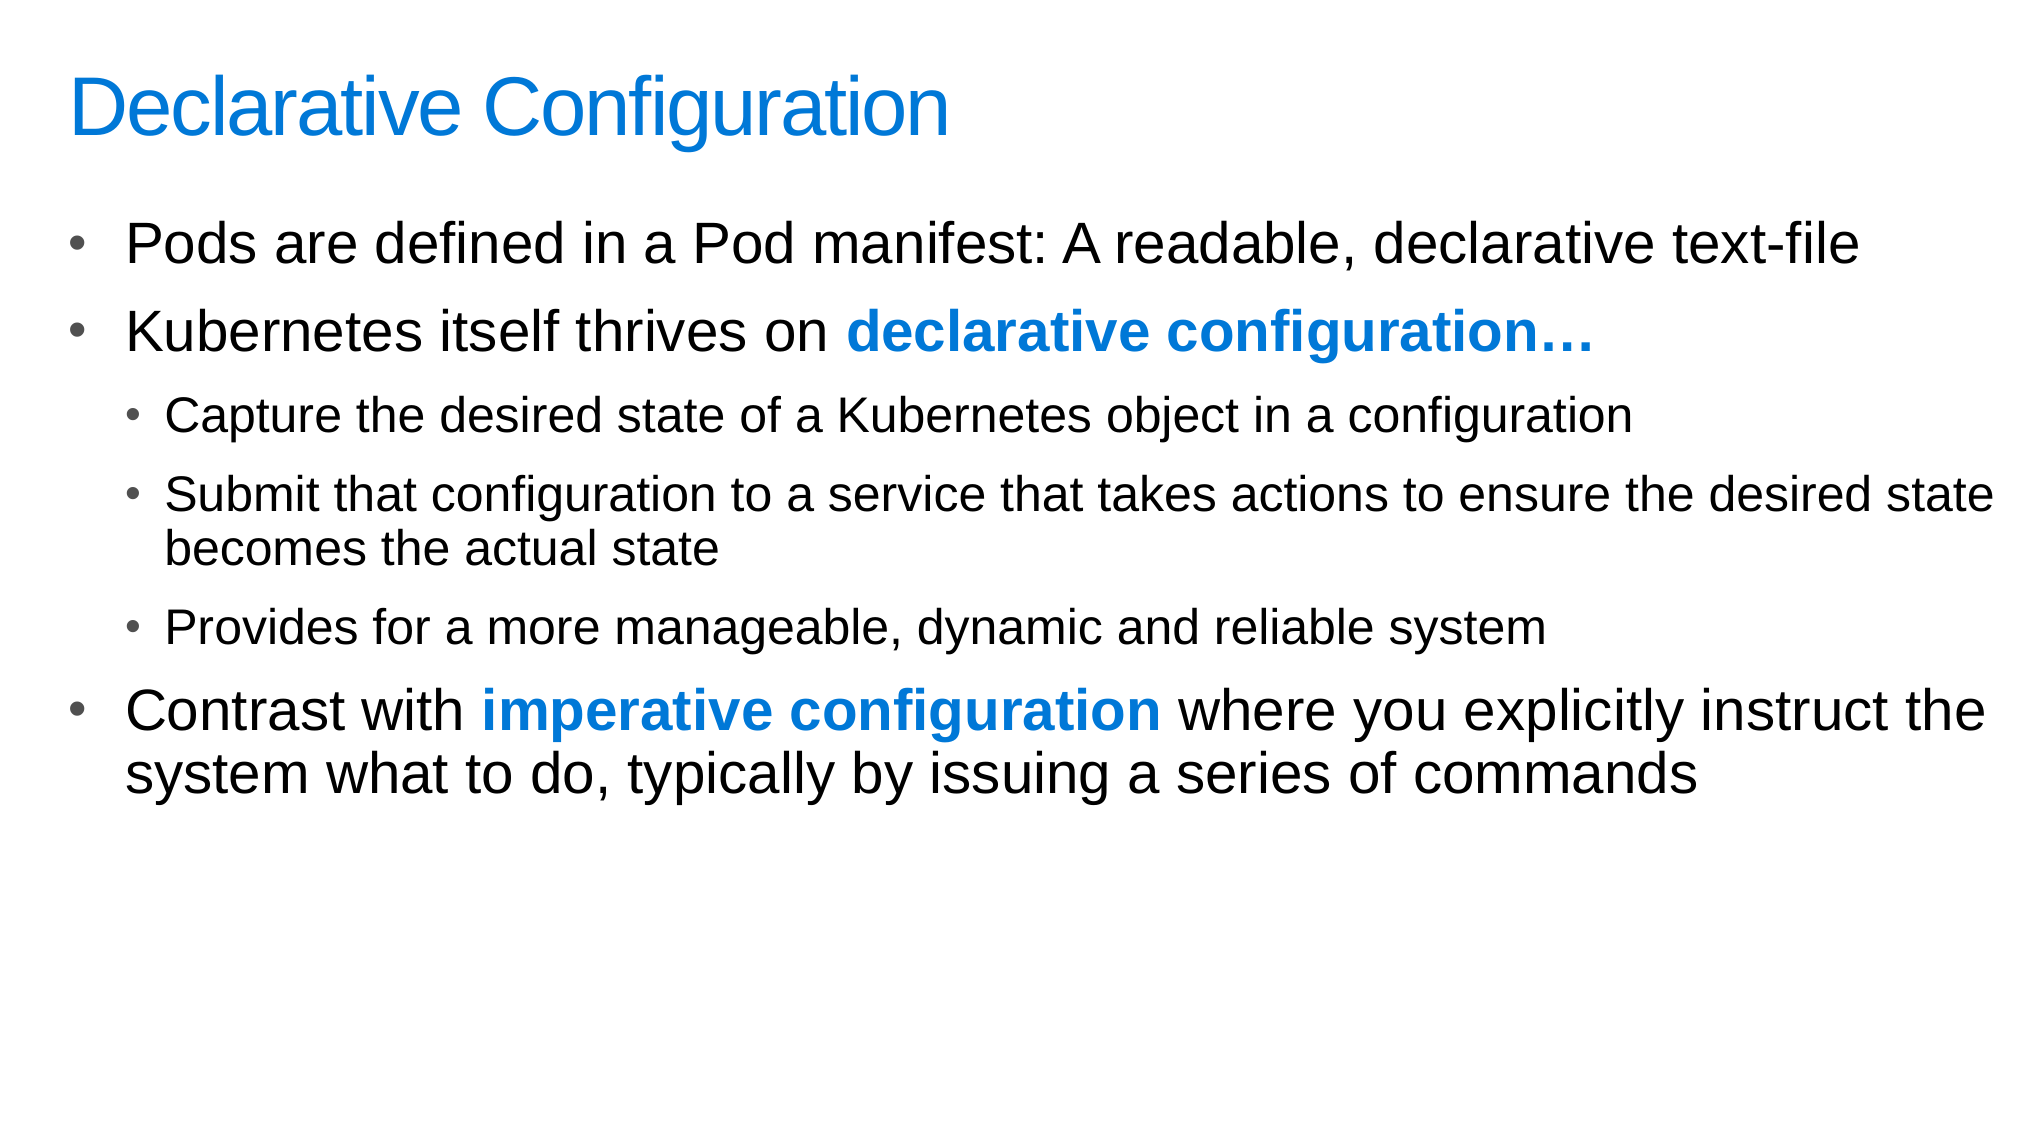

# Declarative Configuration
Pods are defined in a Pod manifest: A readable, declarative text-file
Kubernetes itself thrives on declarative configuration…
Capture the desired state of a Kubernetes object in a configuration
Submit that configuration to a service that takes actions to ensure the desired state becomes the actual state
Provides for a more manageable, dynamic and reliable system
Contrast with imperative configuration where you explicitly instruct the system what to do, typically by issuing a series of commands